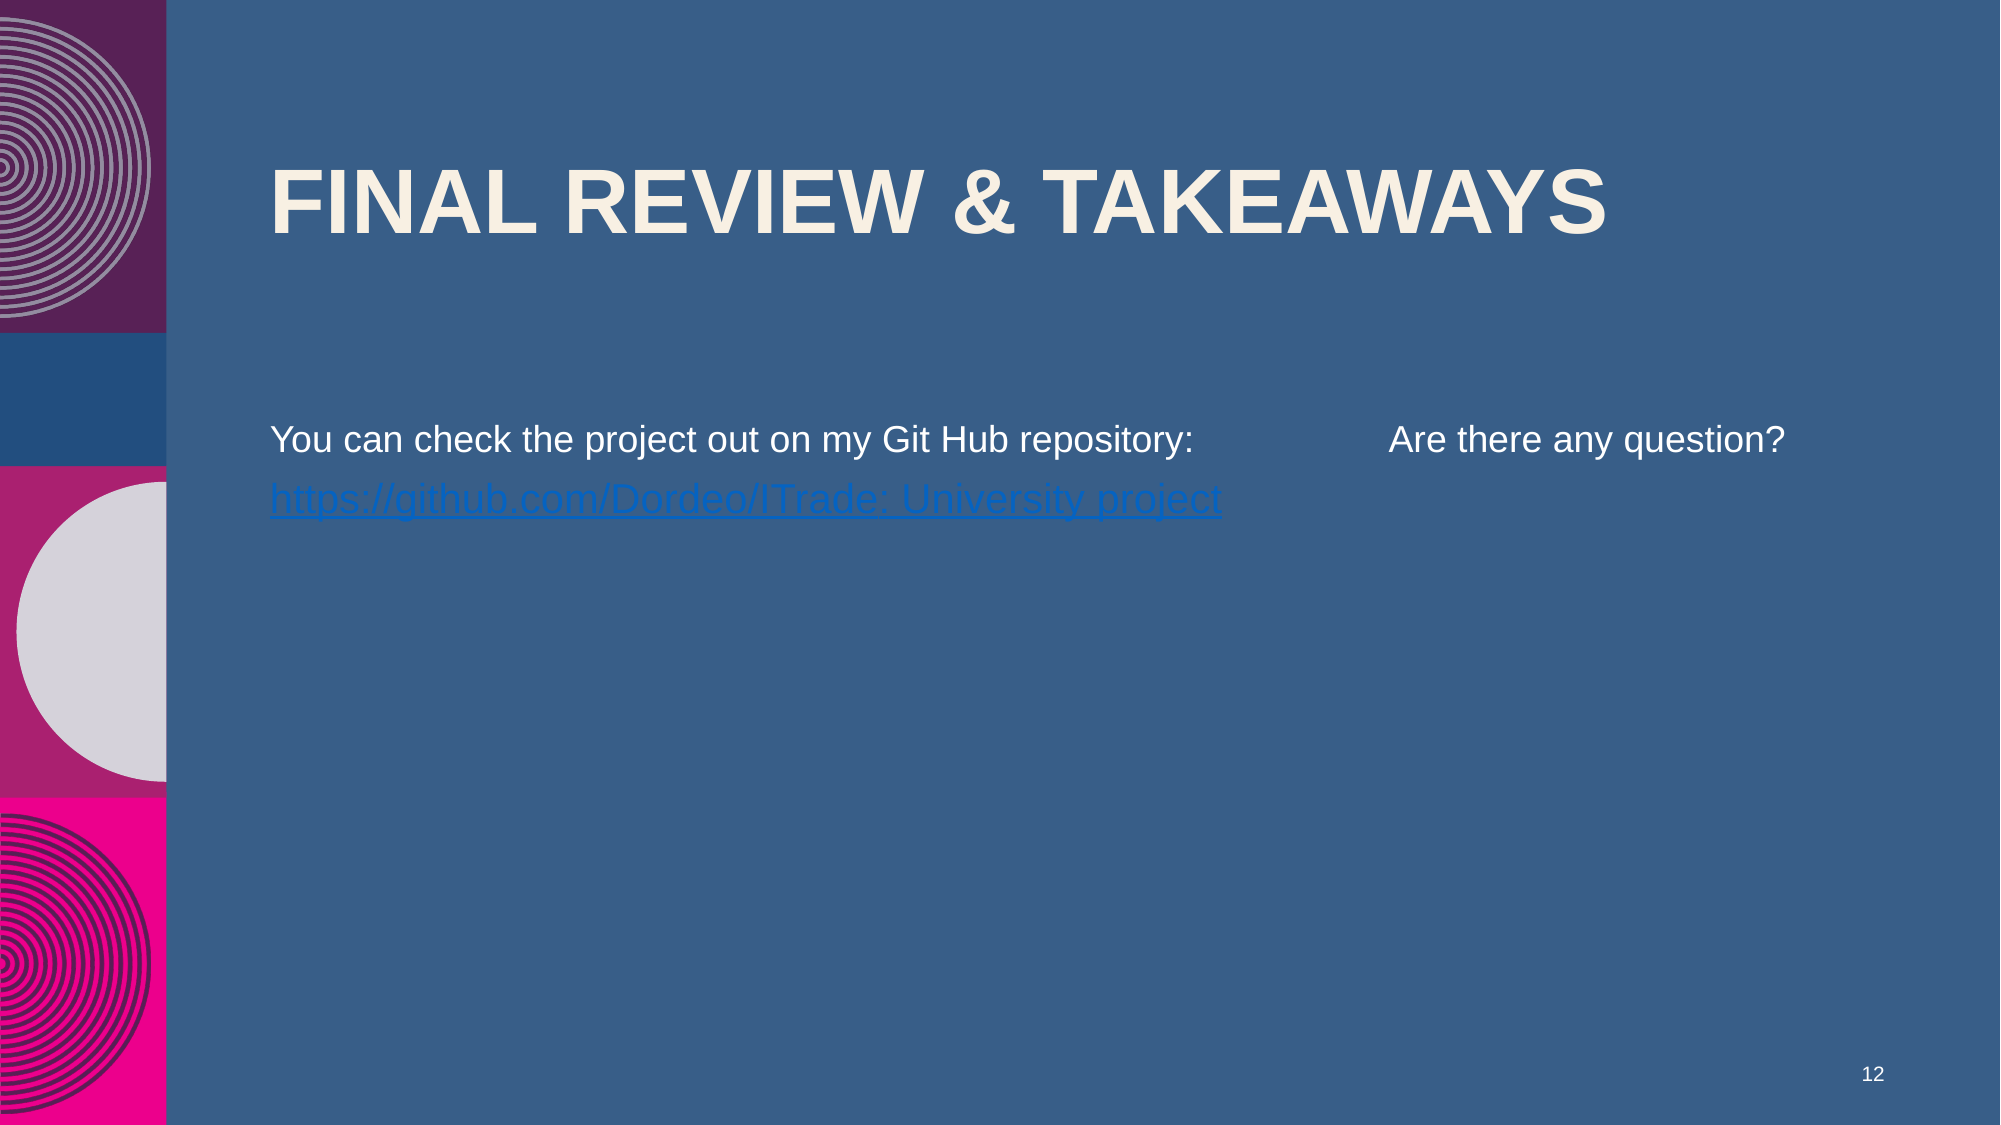

# Final Review & takeaways​
You can check the project out on my Git Hub repository:
https://github.com/Dordeo/ITrade: University project
Are there any question?
12